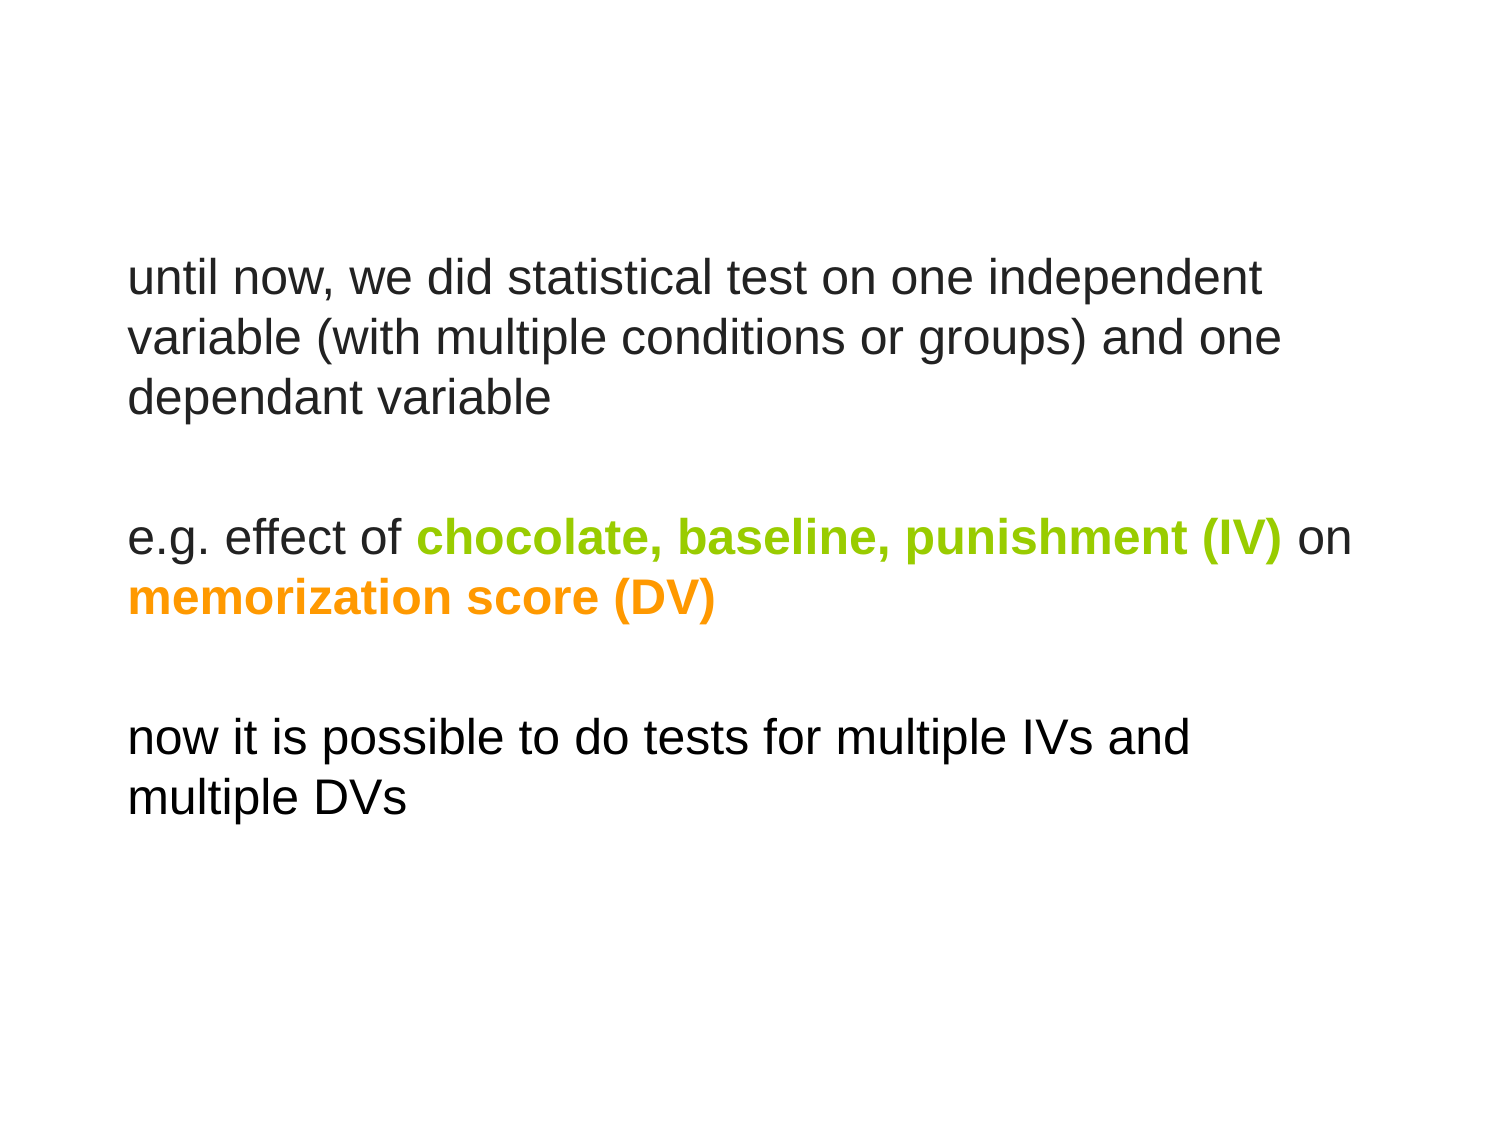

until now, we did statistical test on one independent variable (with multiple conditions or groups) and one dependant variable

e.g. effect of chocolate, baseline, punishment (IV) on memorization score (DV)

now it is possible to do tests for multiple IVs and multiple DVs